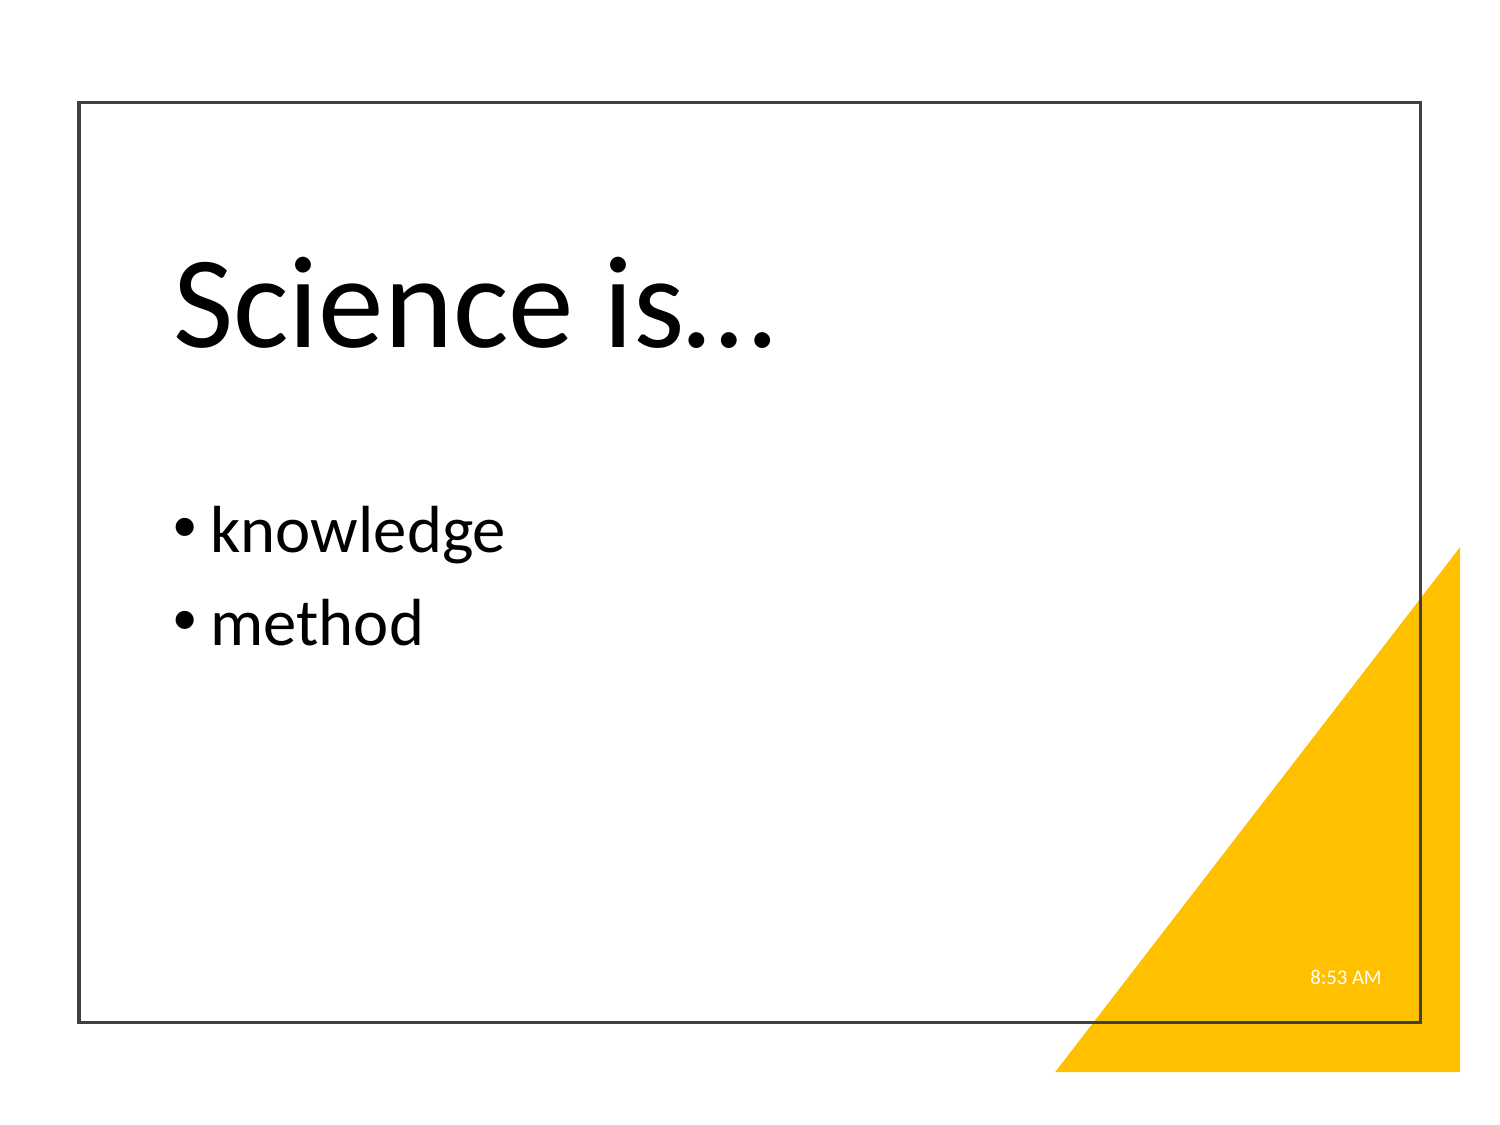

# Science is…
knowledge
method

8:53 AM